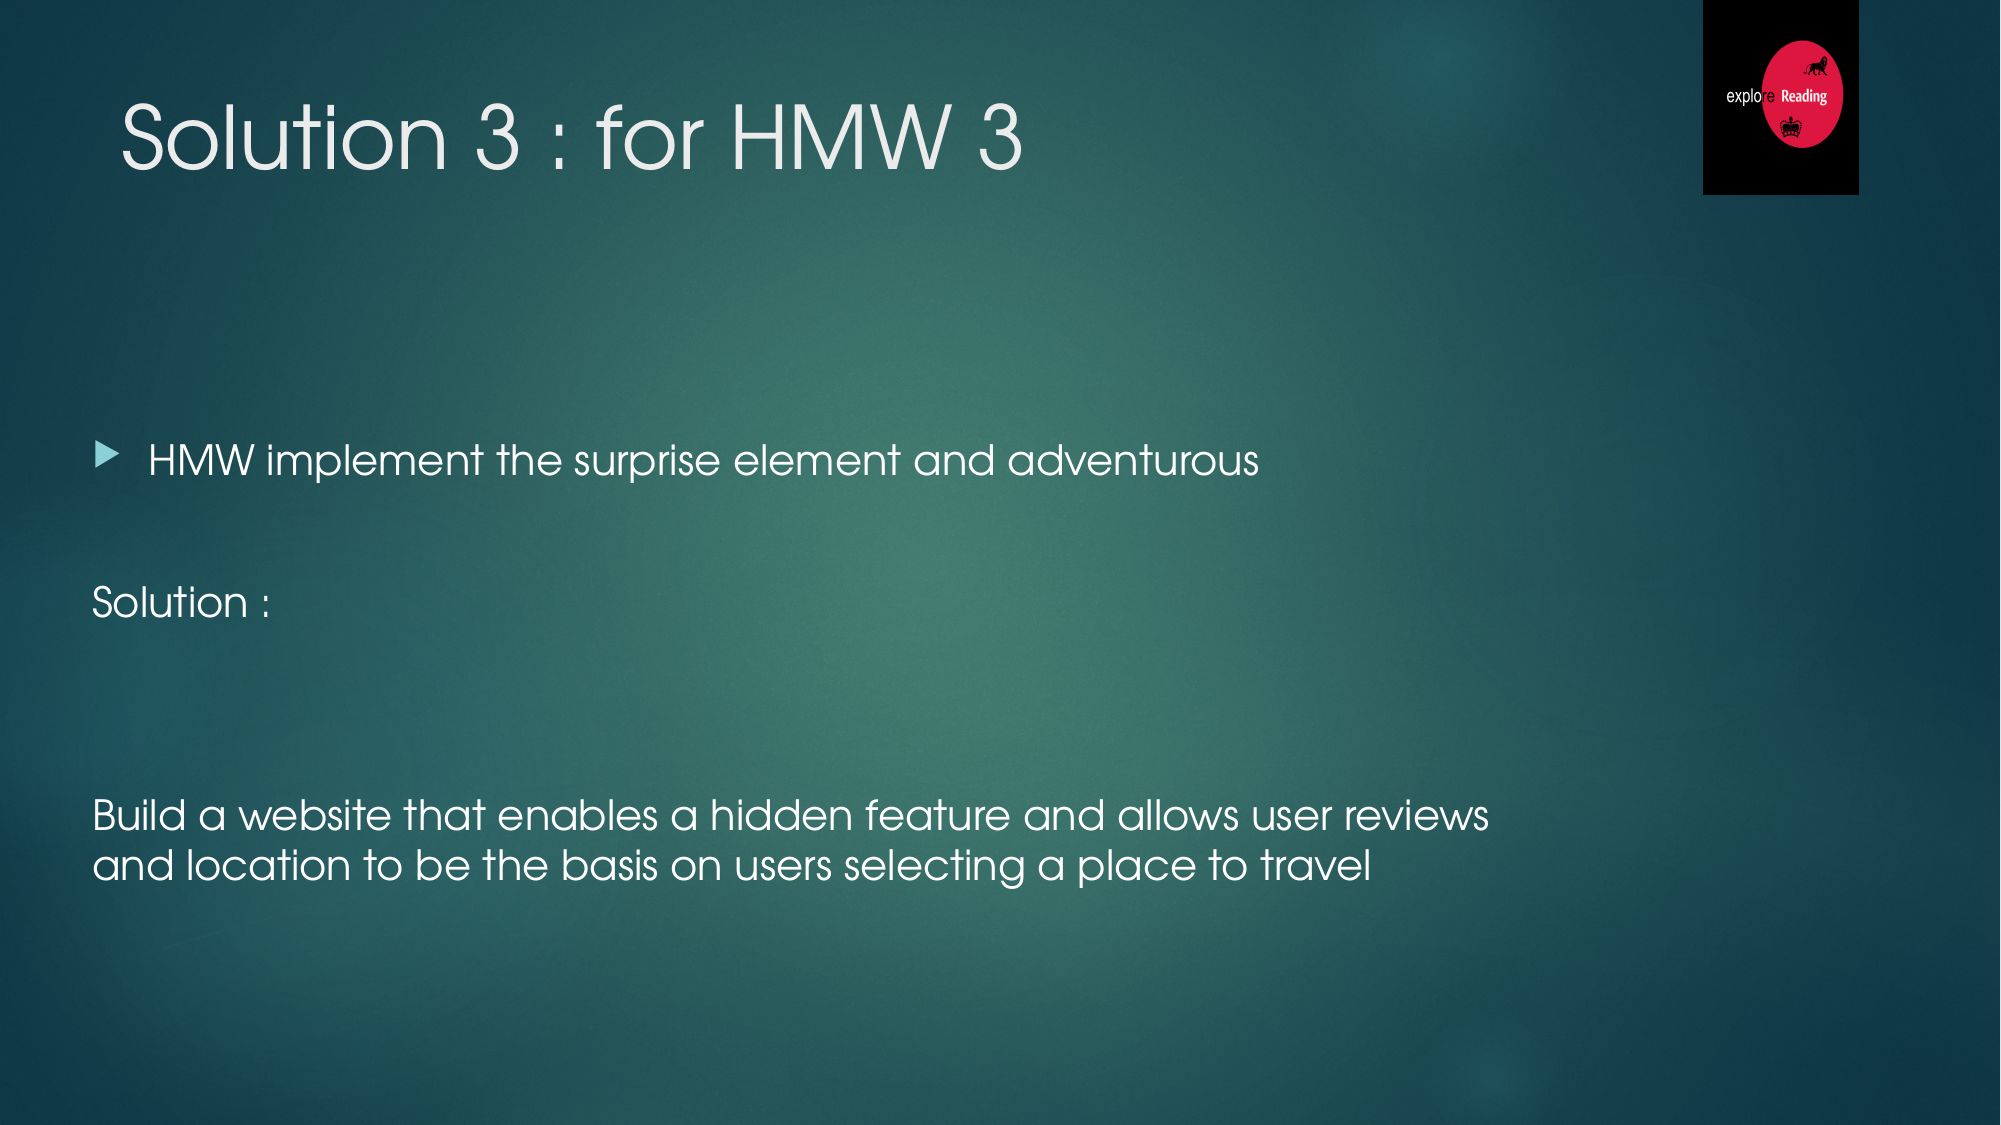

# Solution 3 : for HMW 3

HMW implement the surprise element and adventurous

Solution :

Build a website that enables a hidden feature and allows user reviews and location to be the basis on users selecting a place to travel